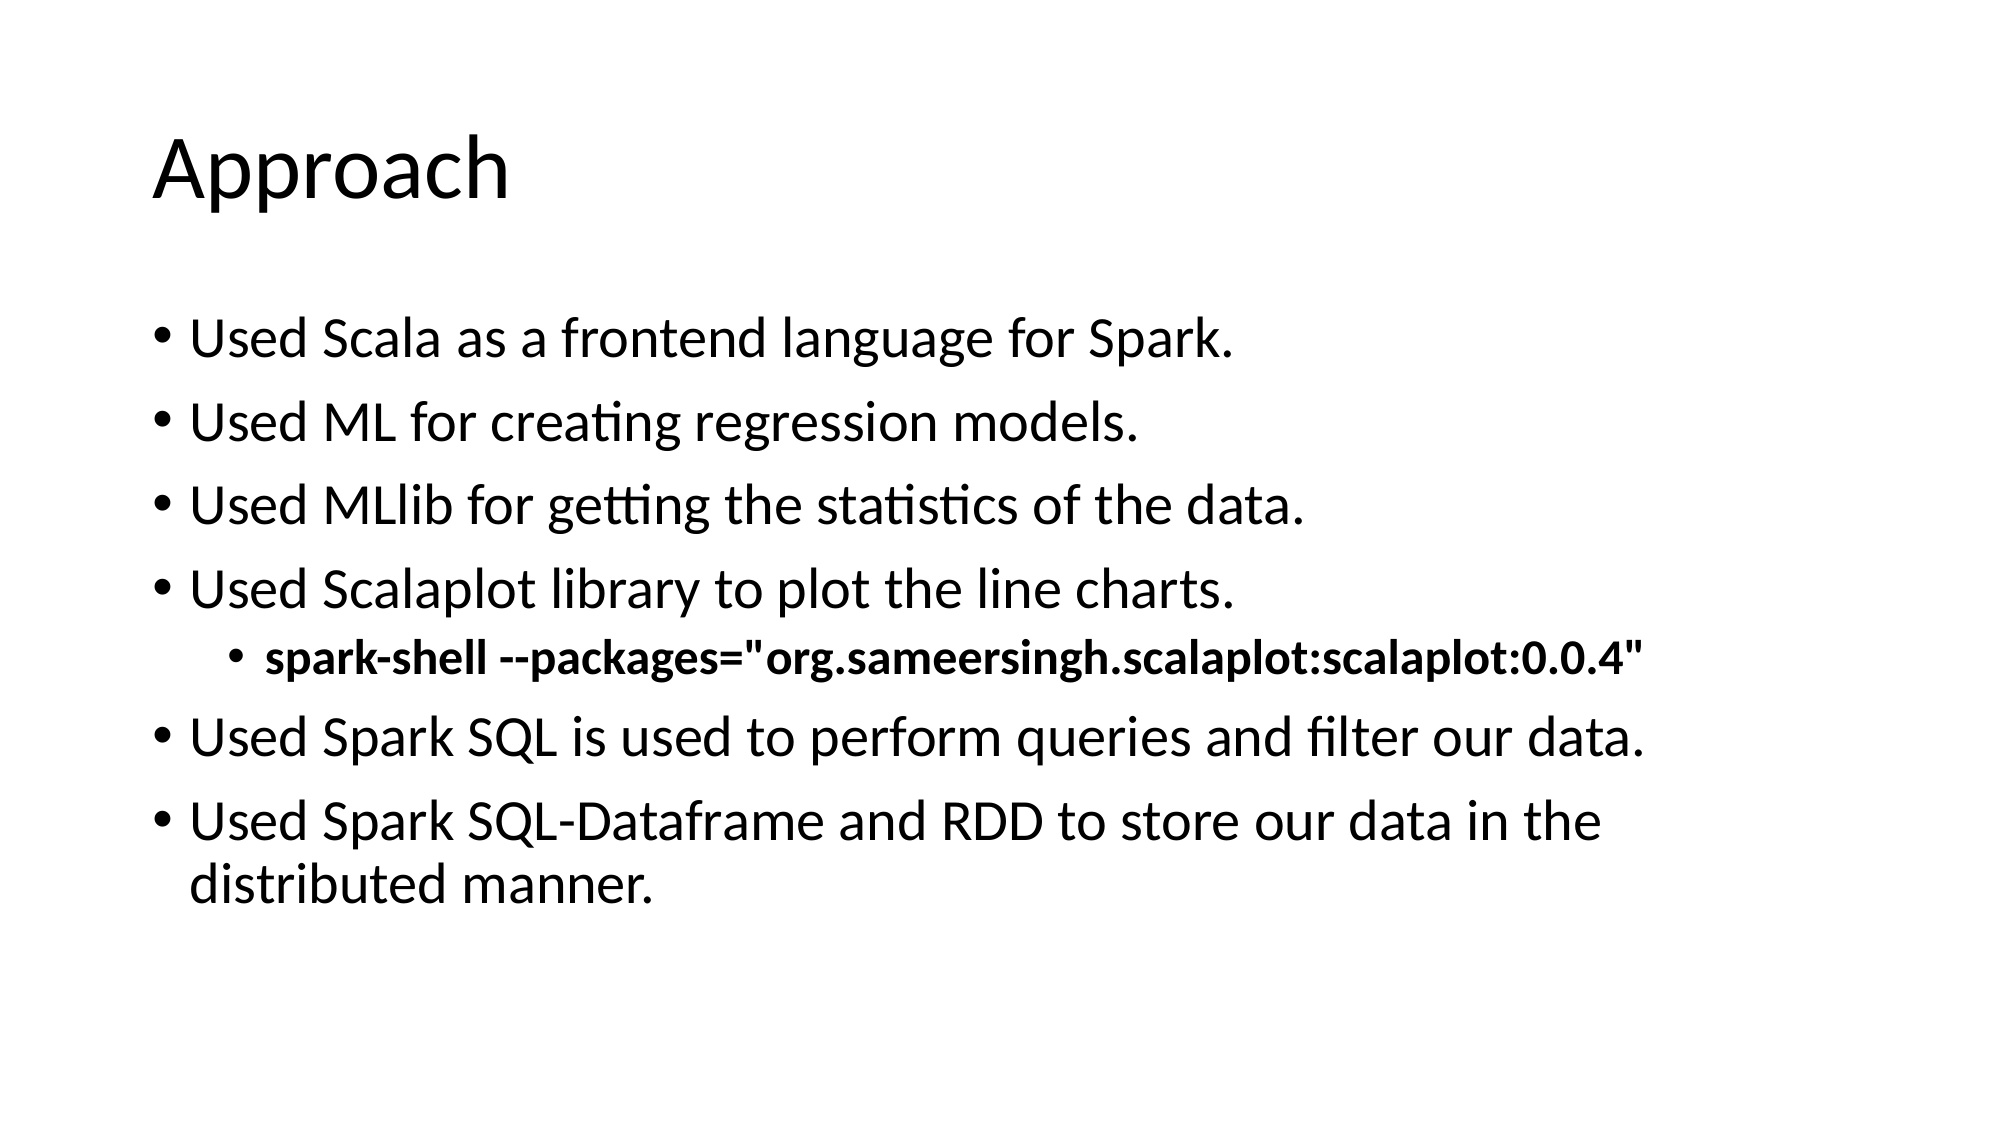

# Approach
Used Scala as a frontend language for Spark.
Used ML for creating regression models.
Used MLlib for getting the statistics of the data.
Used Scalaplot library to plot the line charts.
spark-shell --packages="org.sameersingh.scalaplot:scalaplot:0.0.4"
Used Spark SQL is used to perform queries and filter our data.
Used Spark SQL-Dataframe and RDD to store our data in the distributed manner.